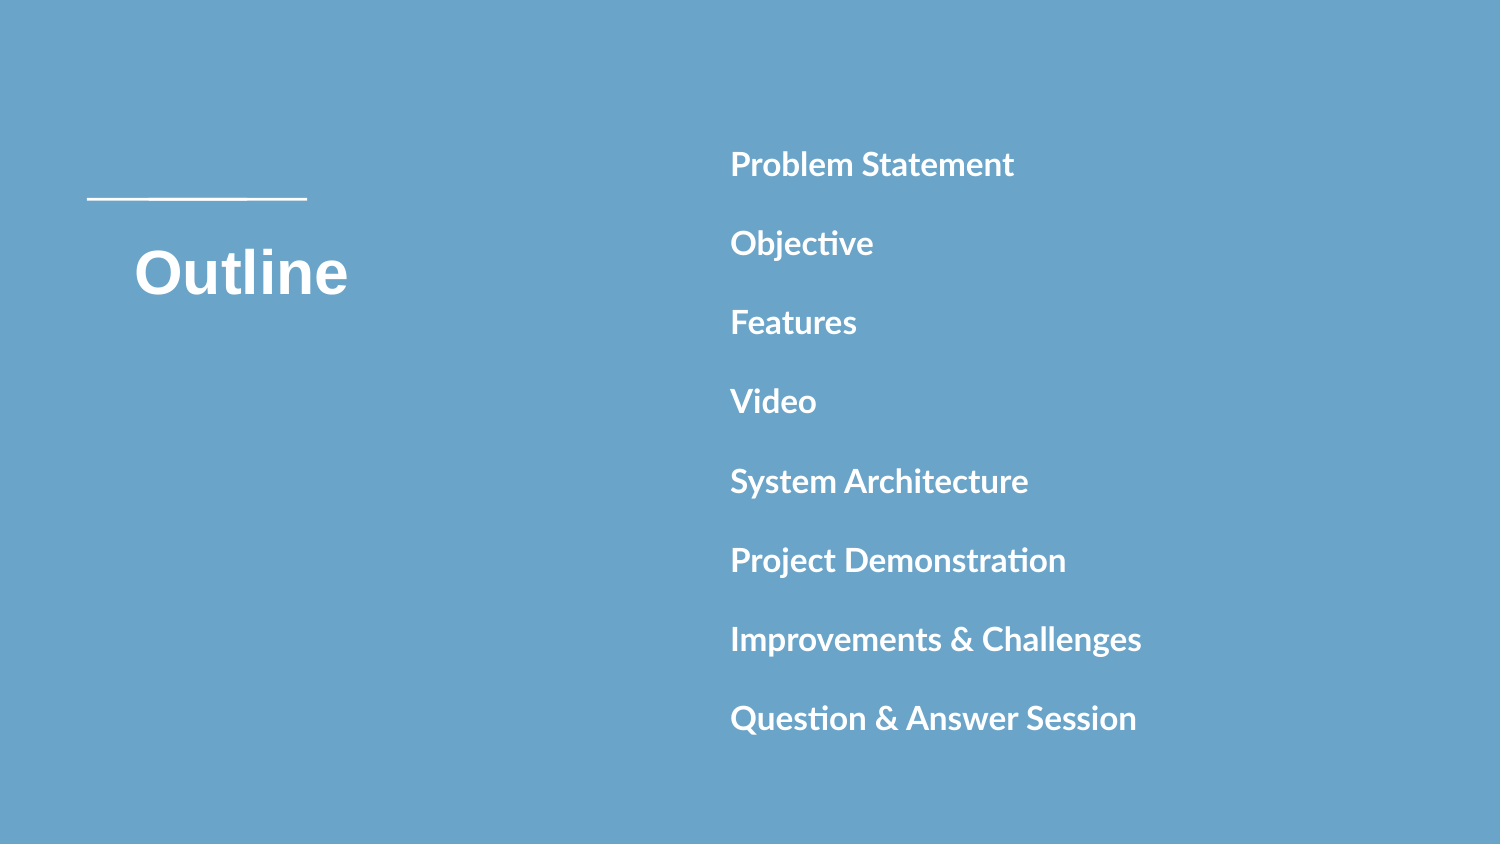

Problem Statement
Objective
Features
Video
System Architecture
Project Demonstration
Improvements & Challenges
Question & Answer Session
# Outline